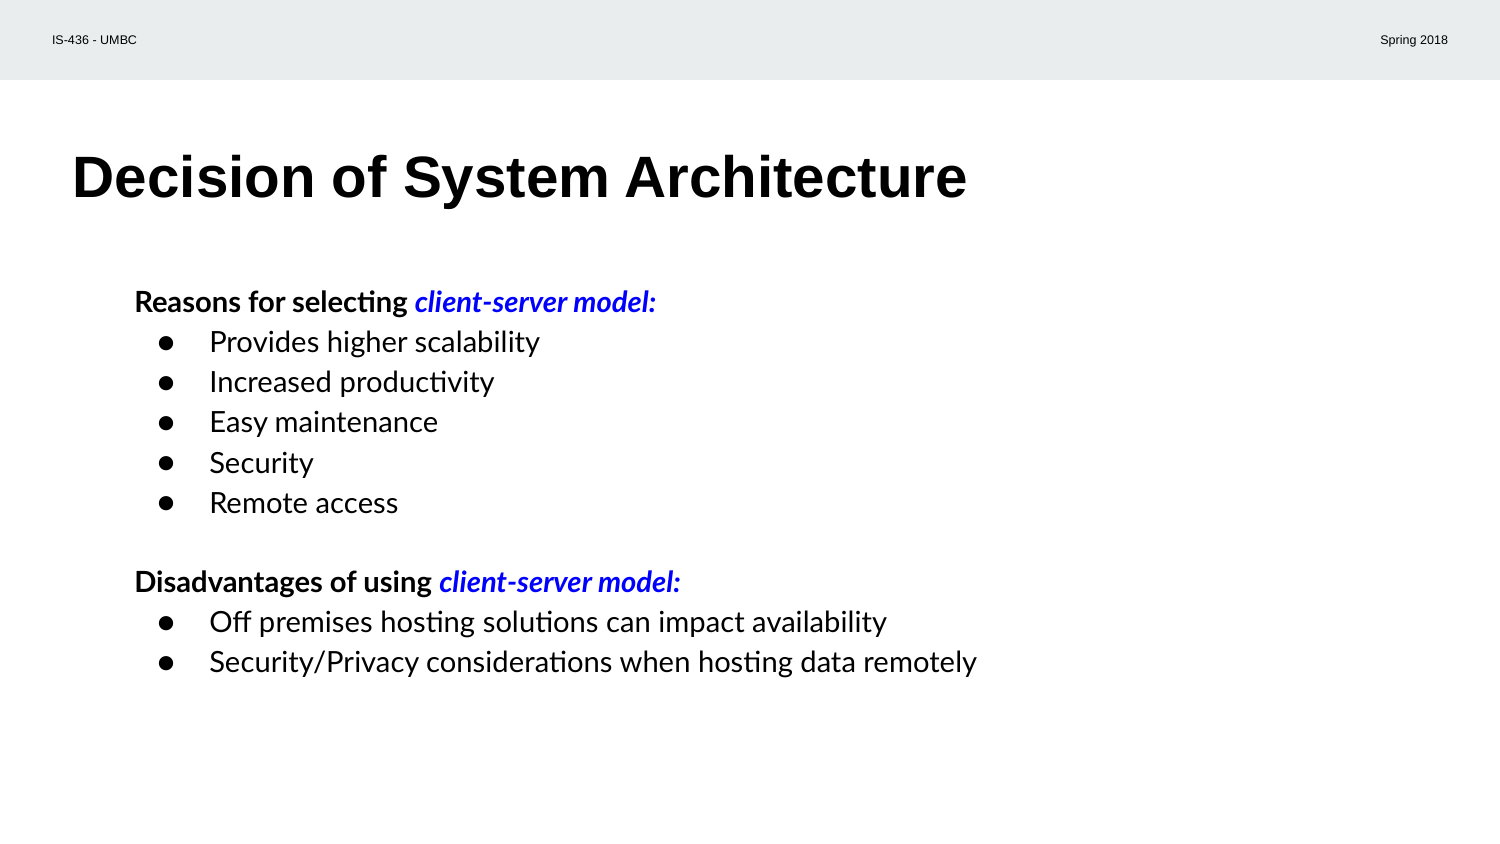

# Decision of System Architecture
Reasons for selecting client-server model:
Provides higher scalability
Increased productivity
Easy maintenance
Security
Remote access
Disadvantages of using client-server model:
Off premises hosting solutions can impact availability
Security/Privacy considerations when hosting data remotely